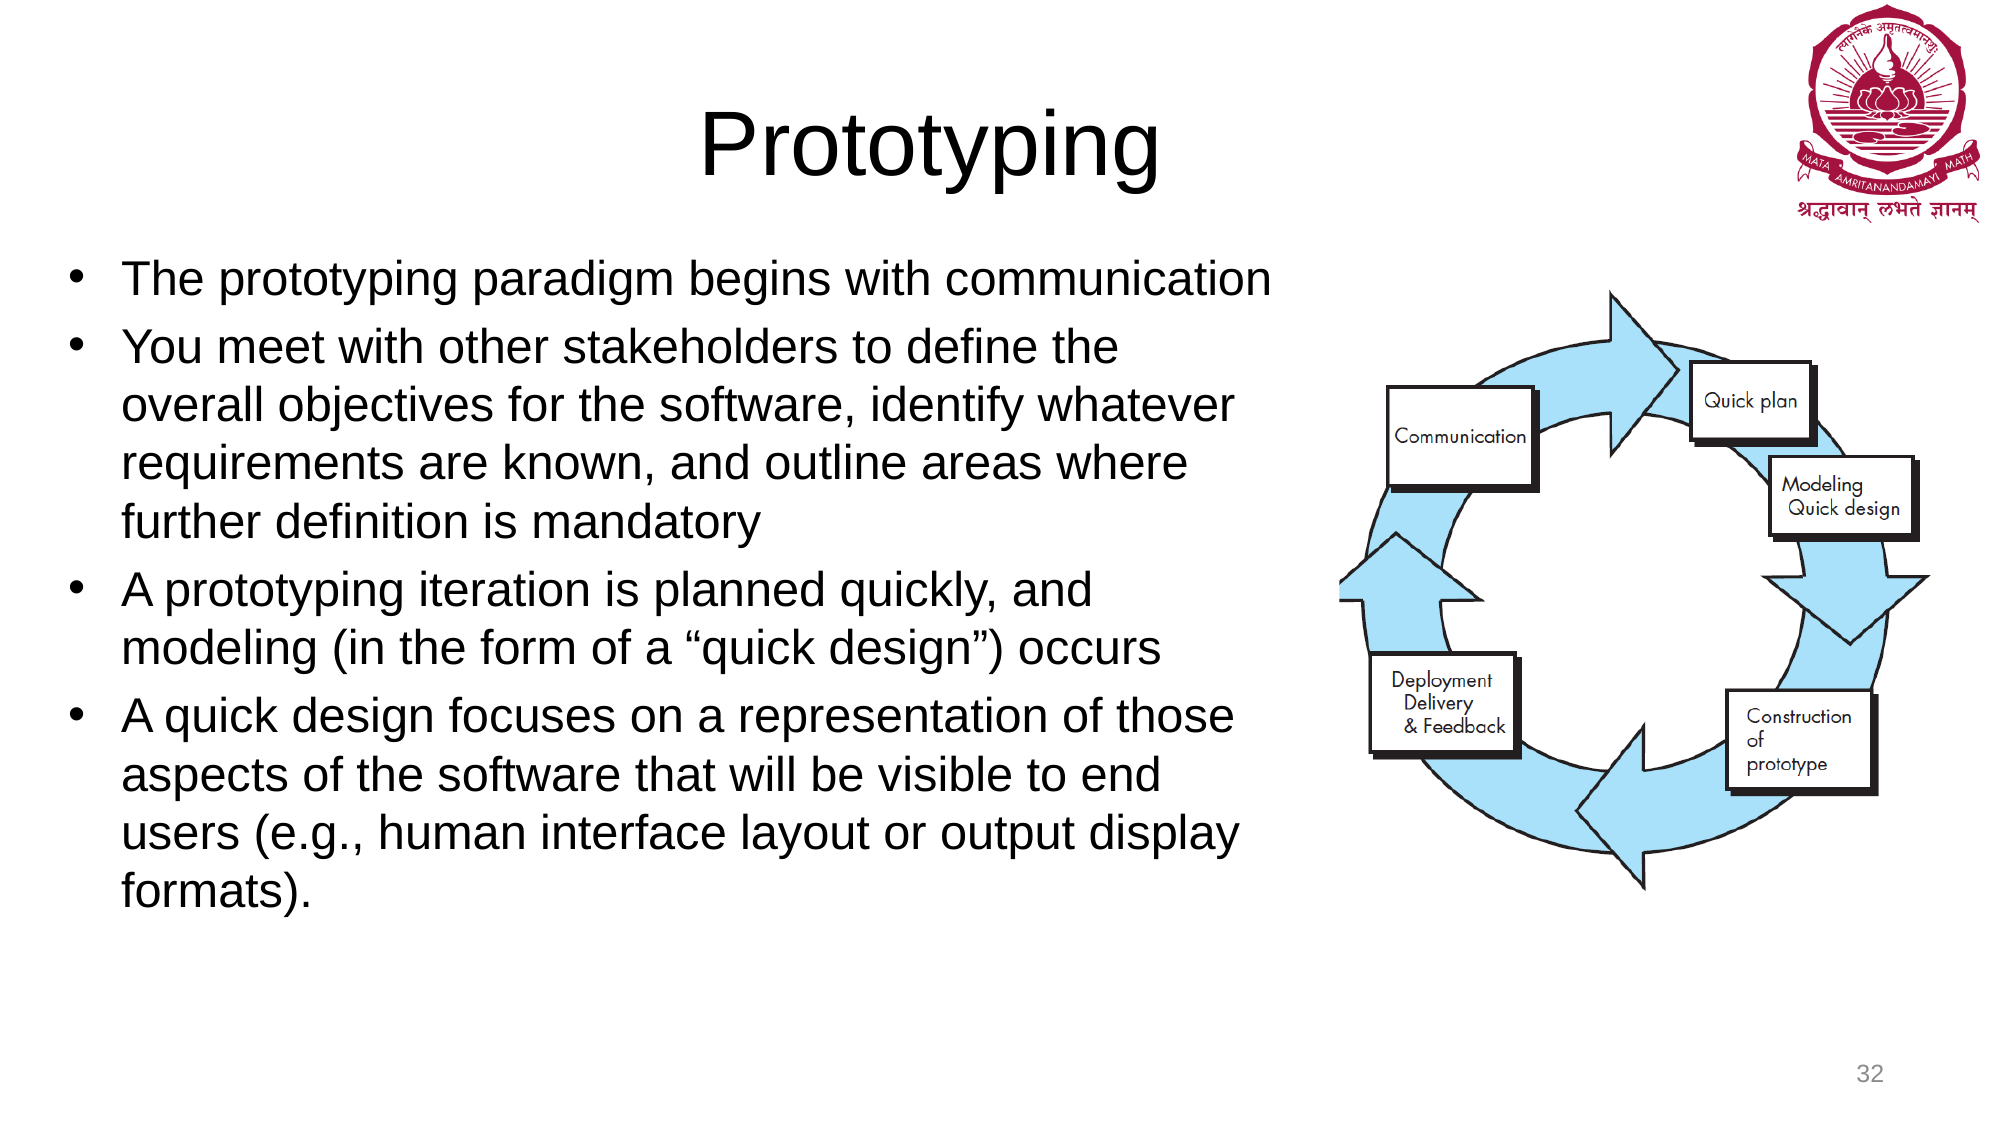

# Prototyping
The prototyping paradigm begins with communication
You meet with other stakeholders to define the overall objectives for the software, identify whatever requirements are known, and outline areas where further definition is mandatory
A prototyping iteration is planned quickly, and modeling (in the form of a “quick design”) occurs
A quick design focuses on a representation of those aspects of the software that will be visible to end users (e.g., human interface layout or output display formats).

32